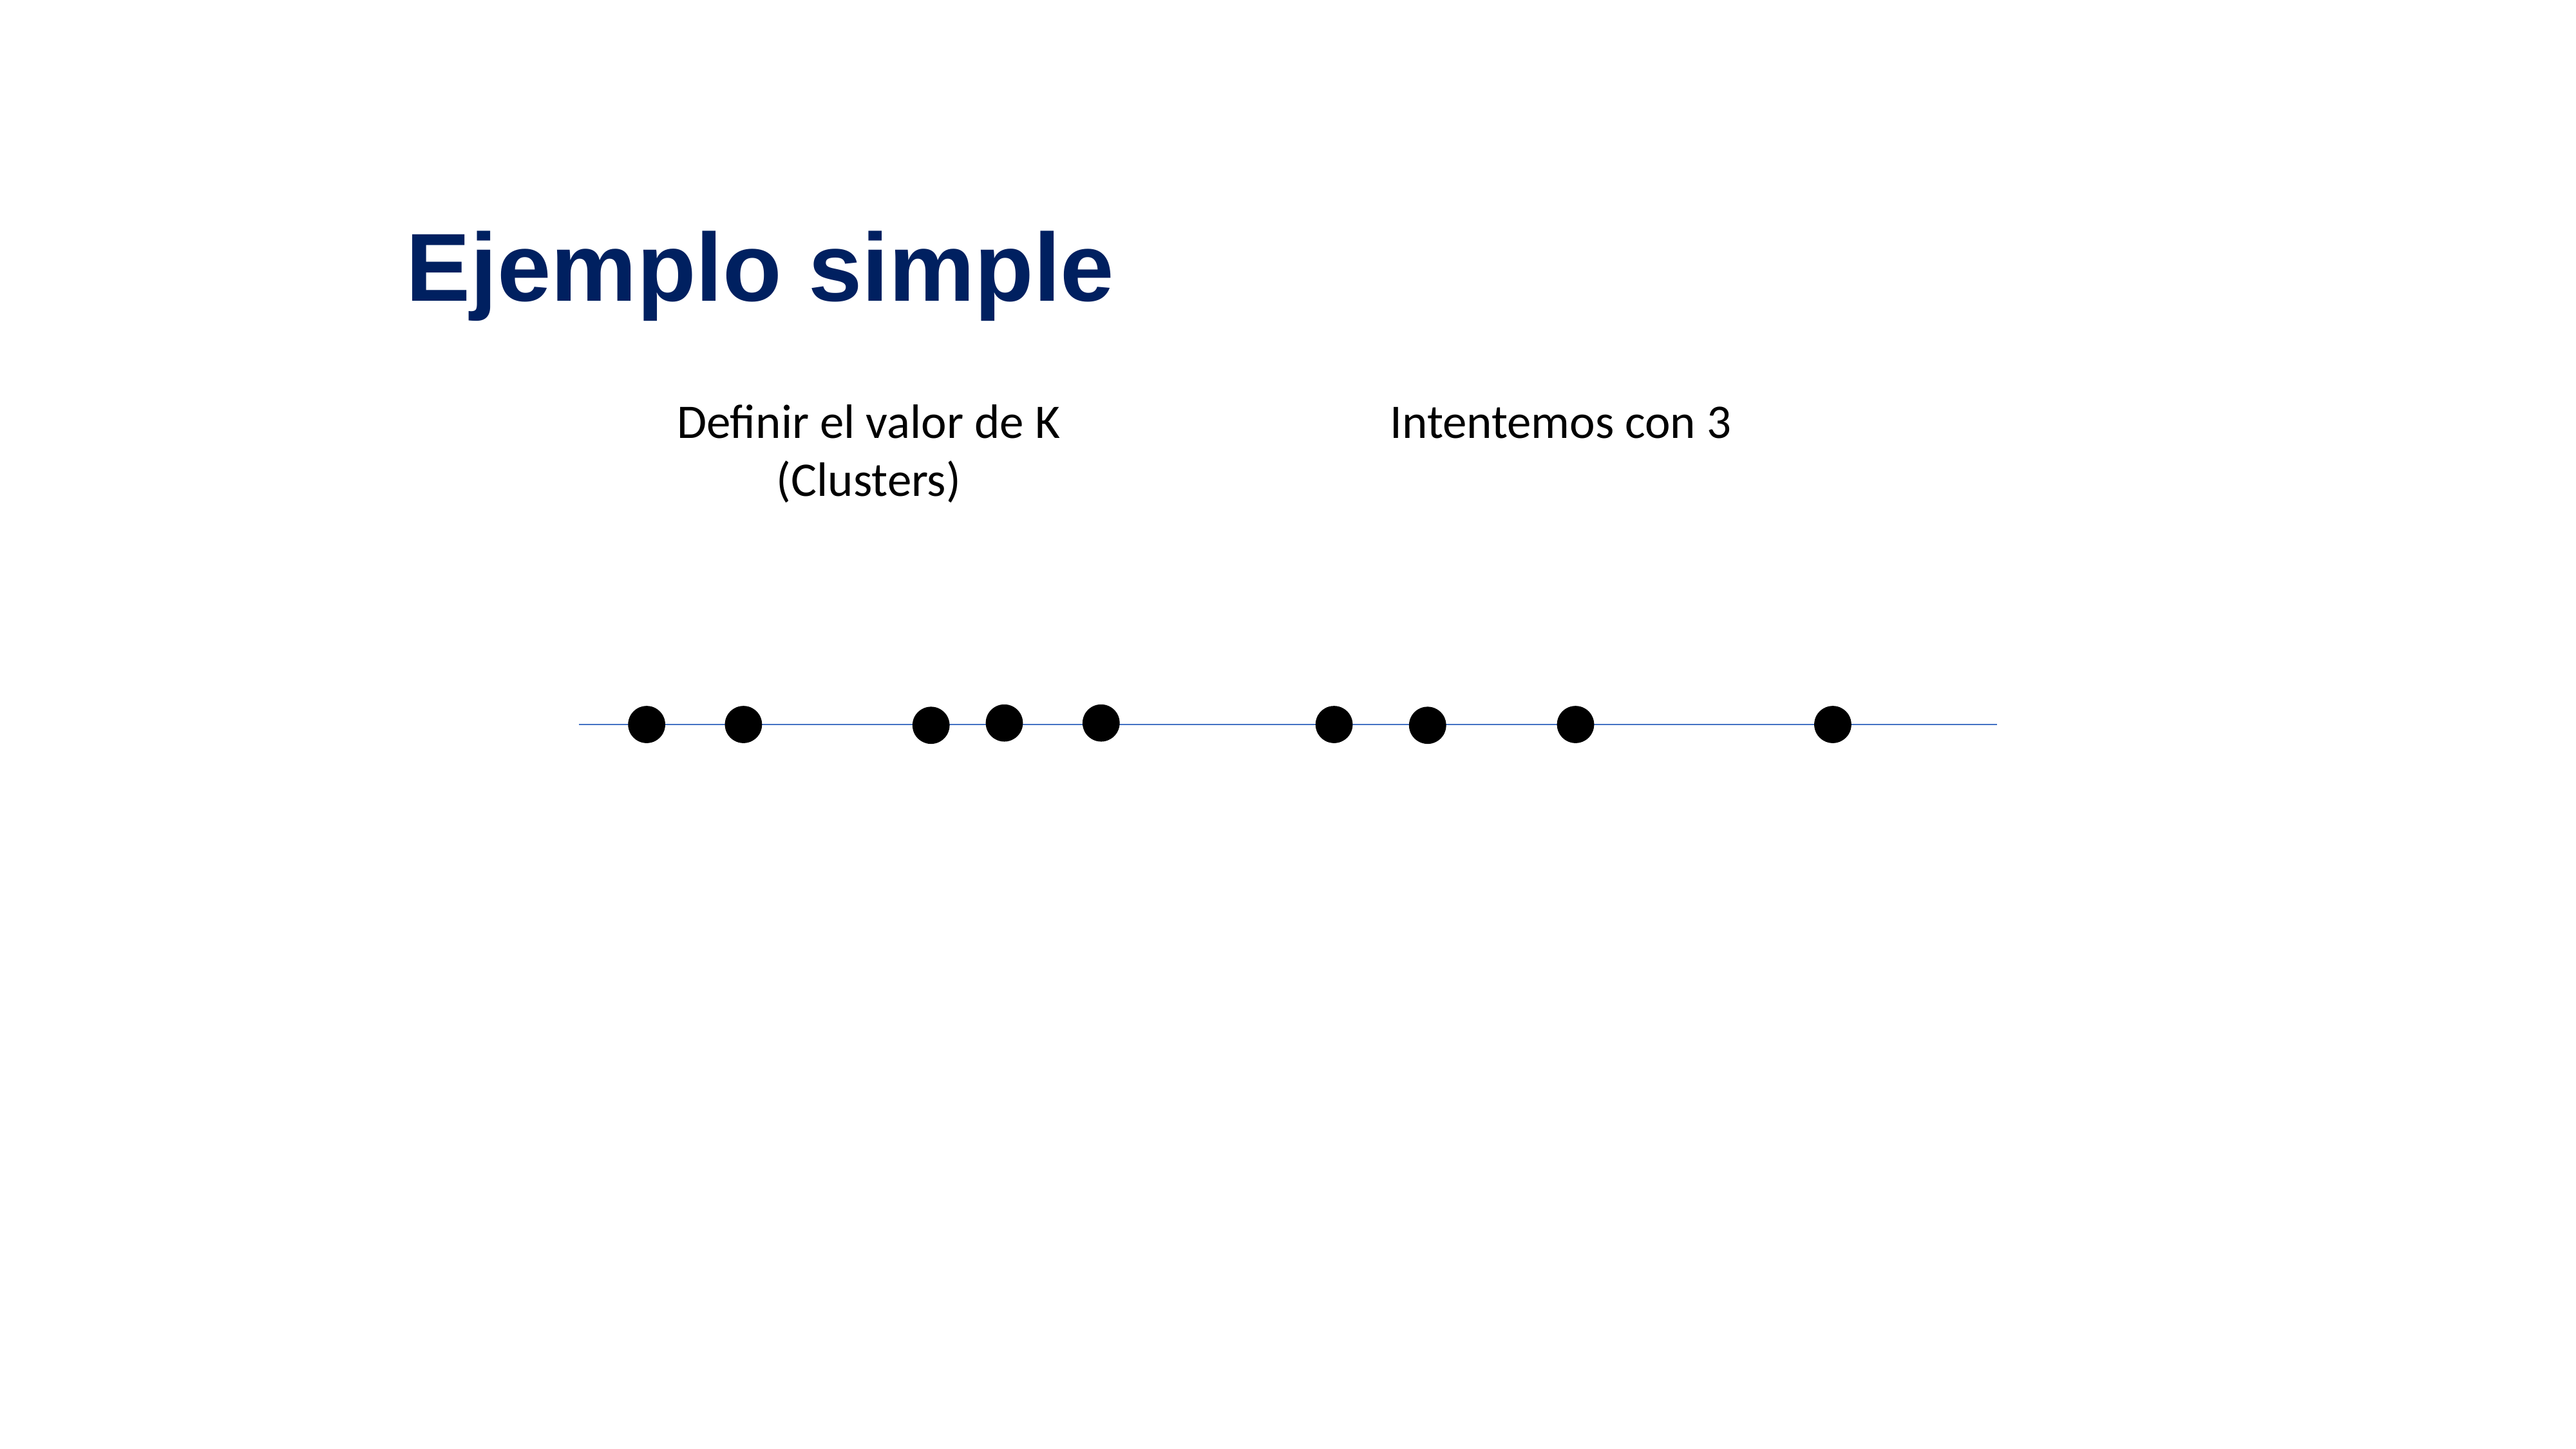

Ejemplo simple

Definir el valor de K (Clusters)
Intentemos con 3